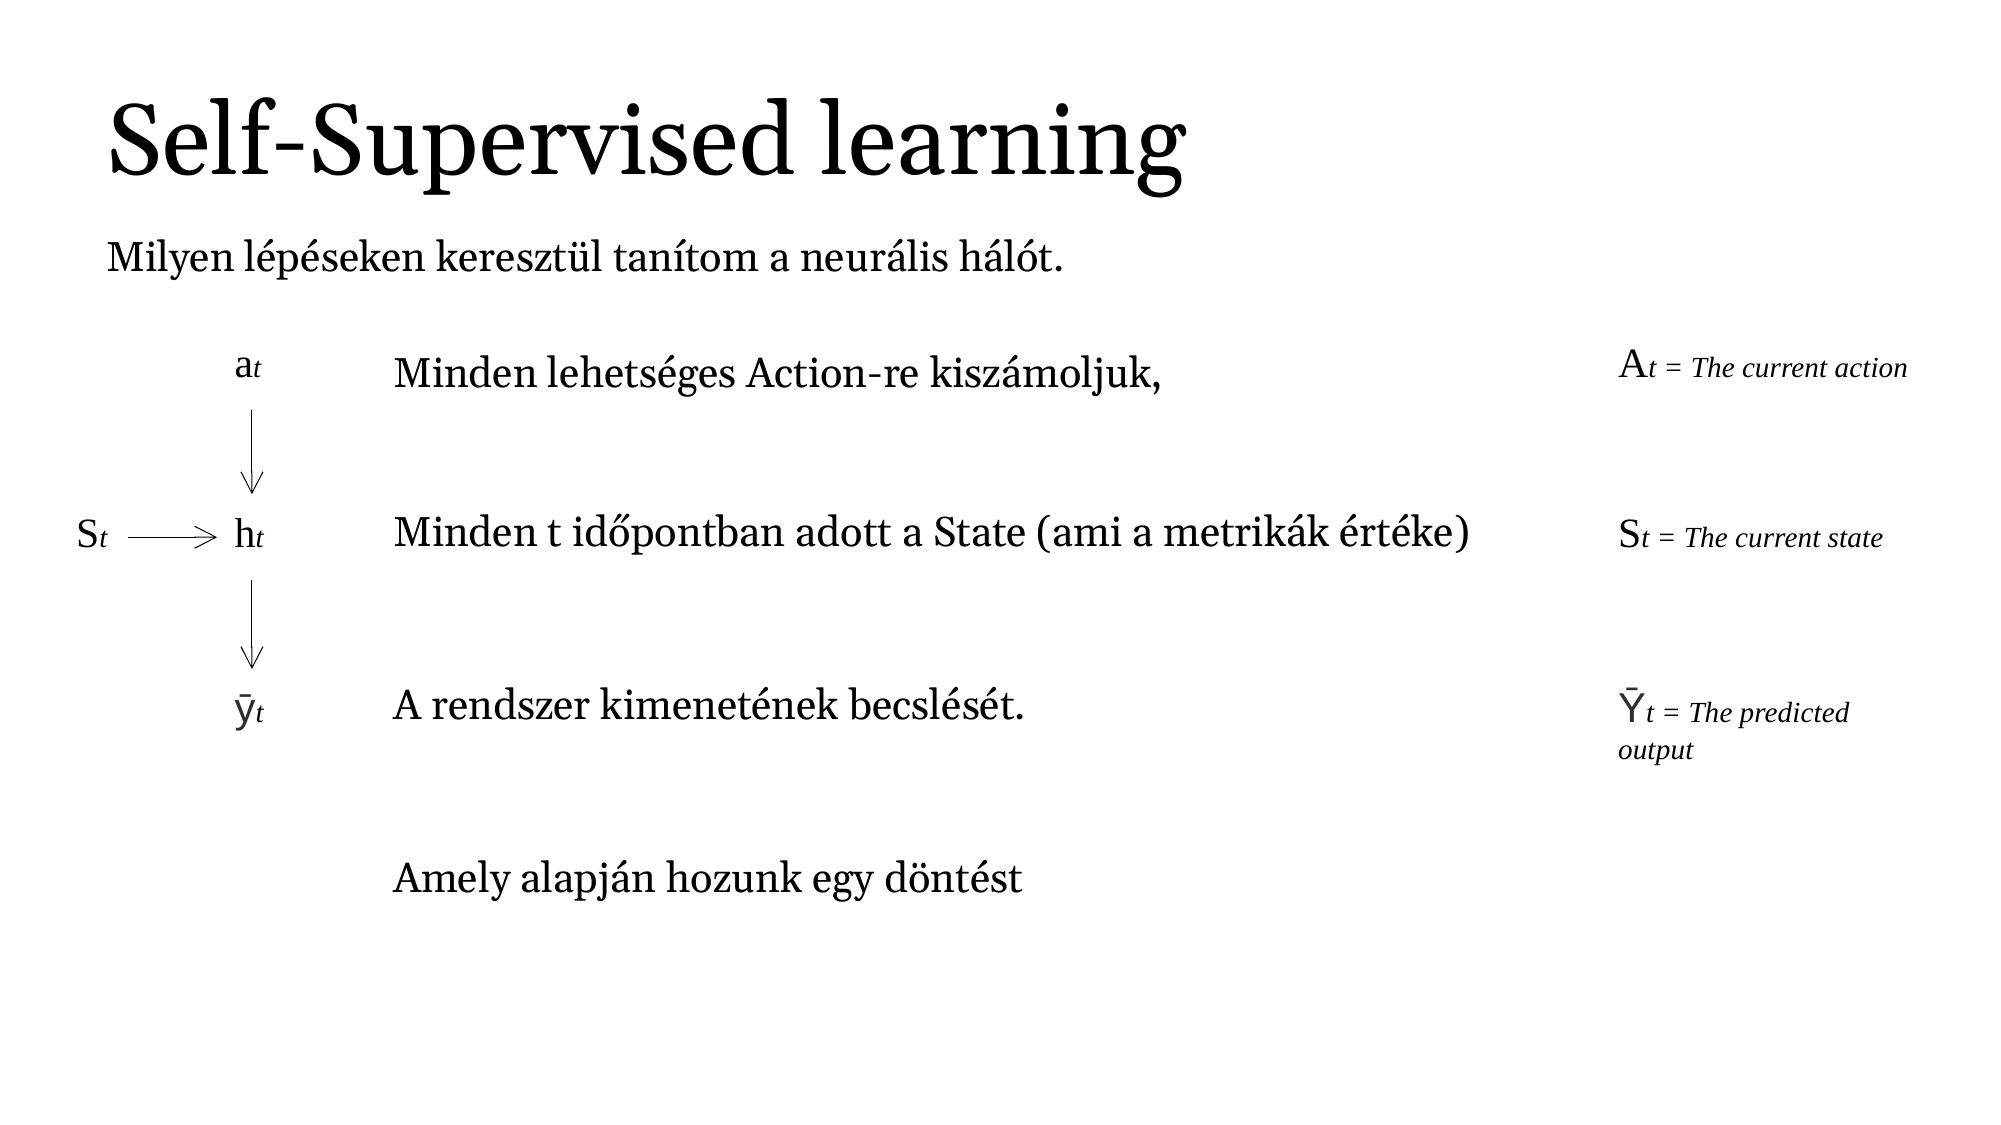

Self-Supervised learning
Milyen lépéseken keresztül tanítom a neurális hálót.

at
At = The current action
Minden lehetséges Action-re kiszámoljuk,

Minden t időpontban adott a State (ami a metrikák értéke)

St
ht
St = The current state
A rendszer kimenetének becslését.

ȳt
Ȳt = The predicted output
Amely alapján hozunk egy döntést